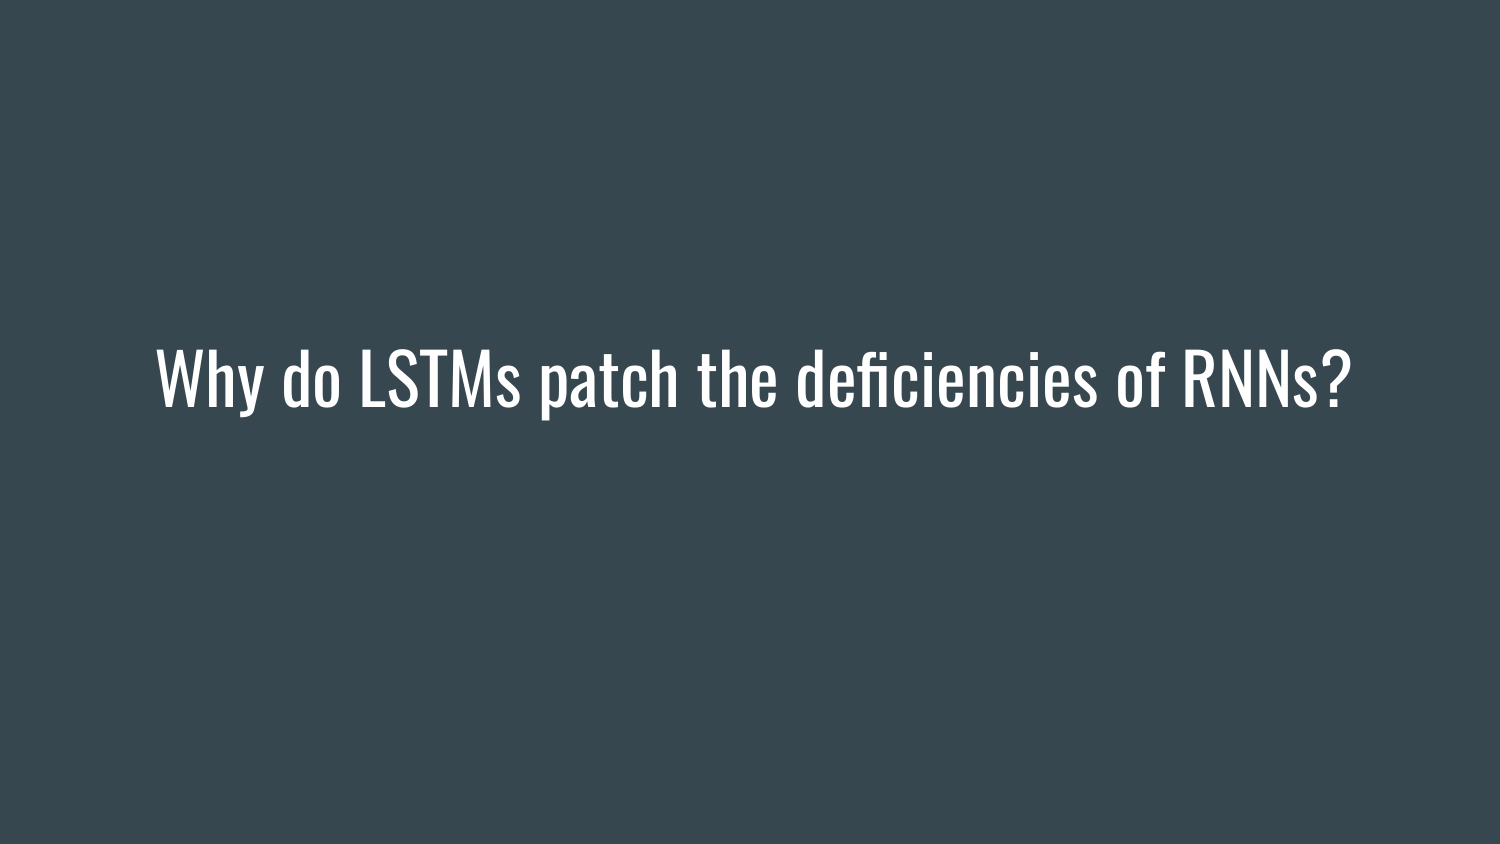

# Why do LSTMs patch the deficiencies of RNNs?